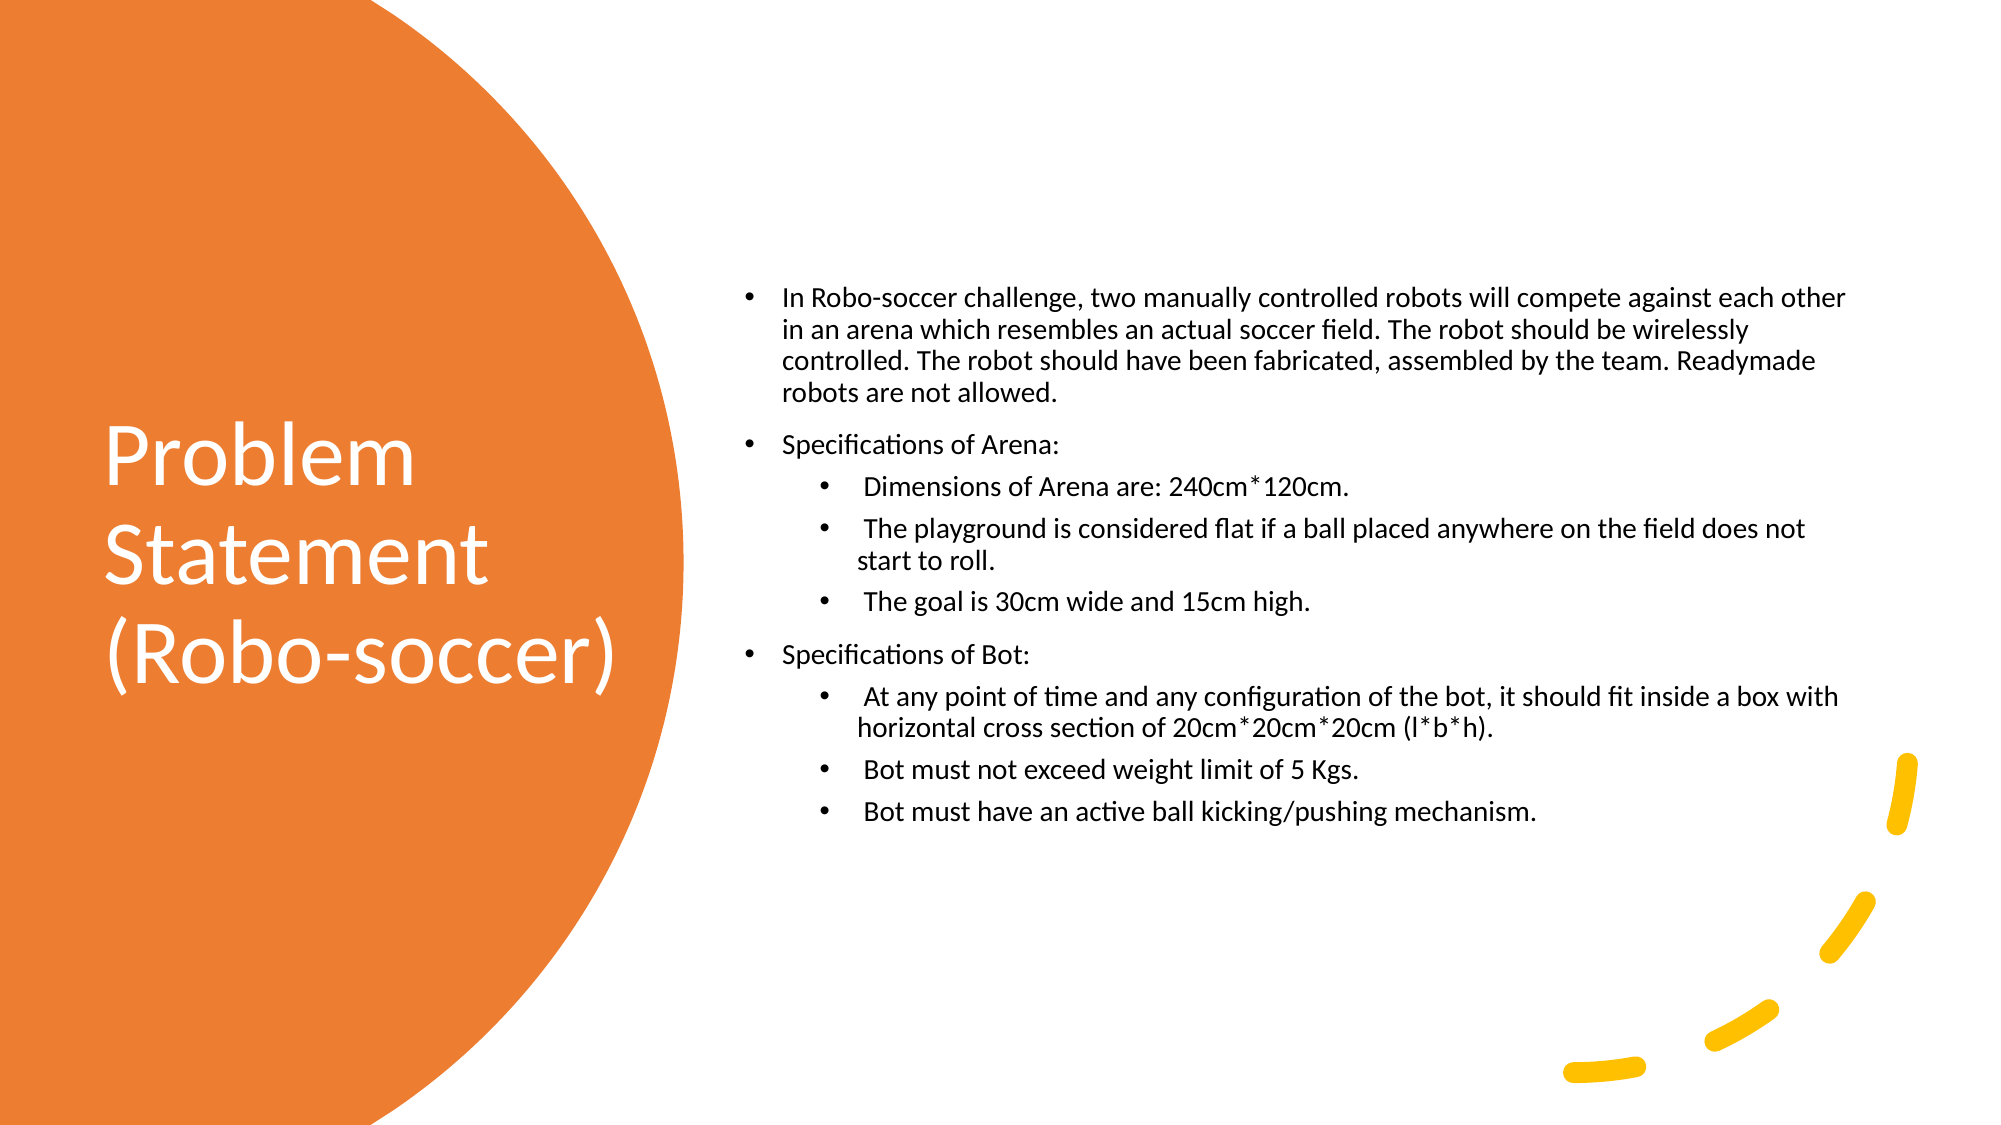

In Robo-soccer challenge, two manually controlled robots will compete against each other in an arena which resembles an actual soccer field. The robot should be wirelessly controlled. The robot should have been fabricated, assembled by the team. Readymade robots are not allowed.
Specifications of Arena:
 Dimensions of Arena are: 240cm*120cm.
 The playground is considered flat if a ball placed anywhere on the field does not start to roll.
 The goal is 30cm wide and 15cm high.
Specifications of Bot:
 At any point of time and any configuration of the bot, it should fit inside a box with horizontal cross section of 20cm*20cm*20cm (l*b*h).
 Bot must not exceed weight limit of 5 Kgs.
 Bot must have an active ball kicking/pushing mechanism.
# Problem Statement (Robo-soccer)